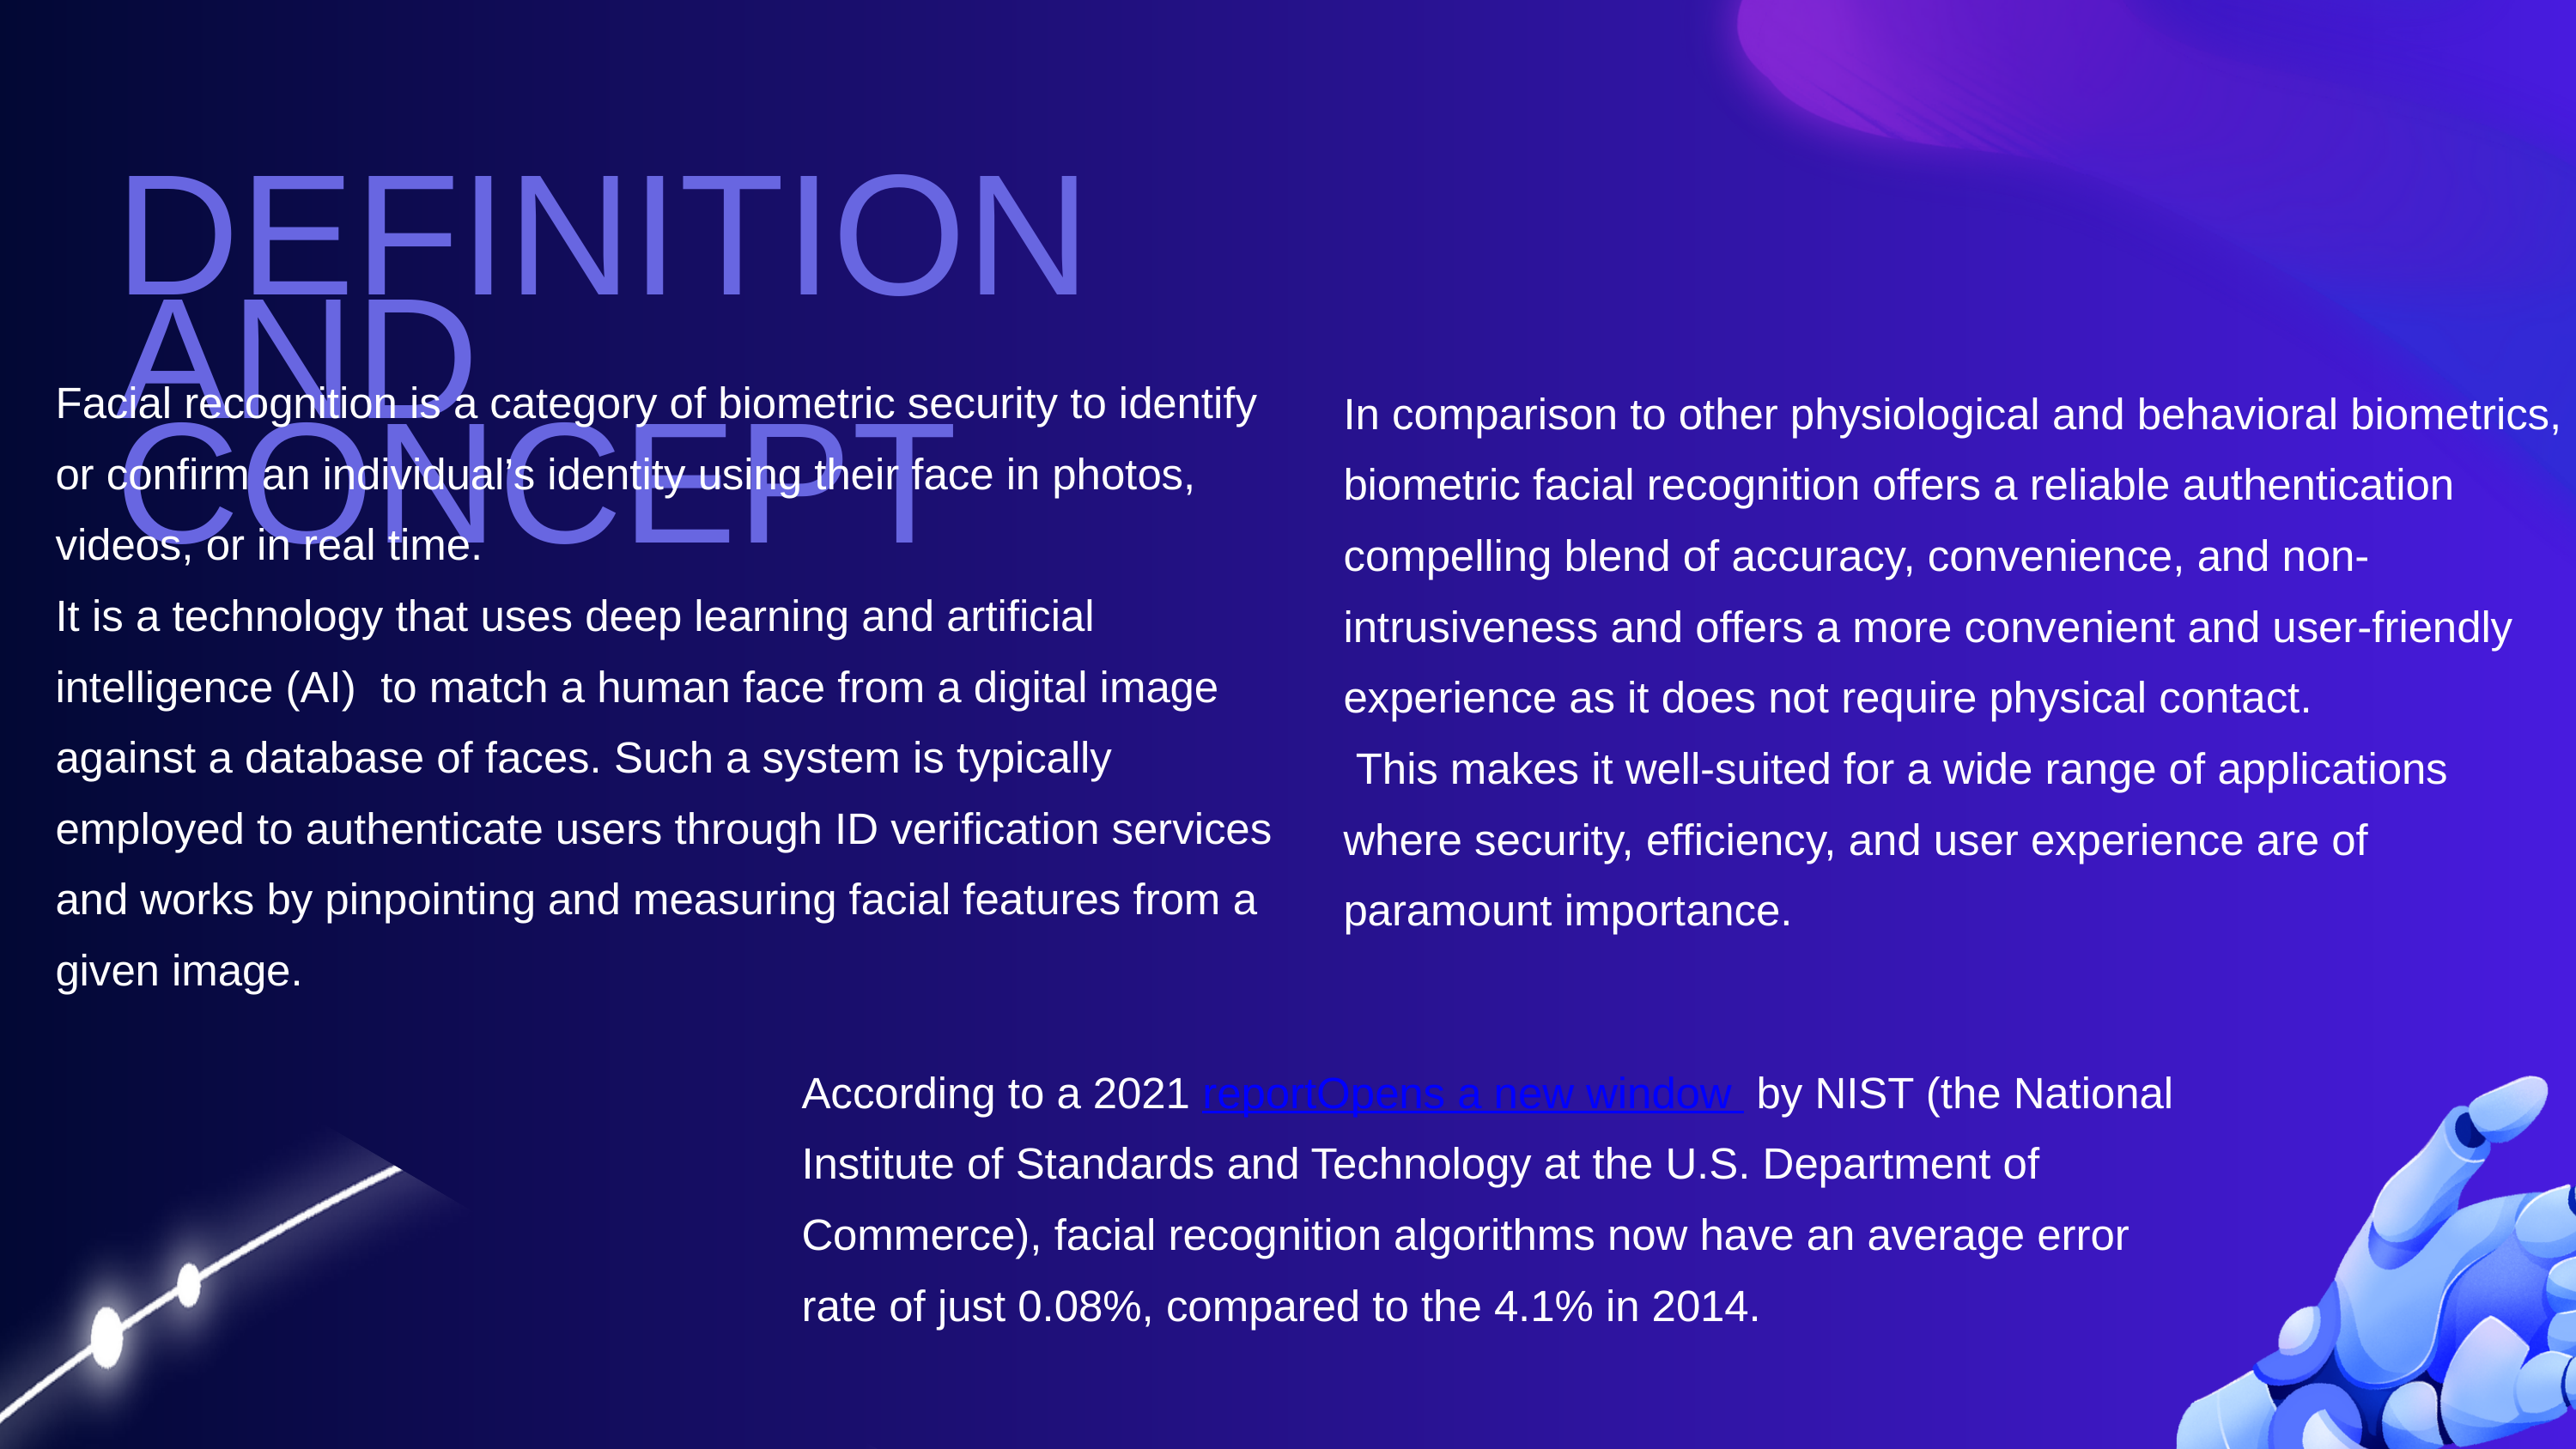

DEFINITION AND CONCEPT
Facial recognition is a category of biometric security to identify or confirm an individual’s identity using their face in photos, videos, or in real time.
It is a technology that uses deep learning and artificial intelligence (AI)  to match a human face from a digital image  against a database of faces. Such a system is typically employed to authenticate users through ID verification services and works by pinpointing and measuring facial features from a given image.

In comparison to other physiological and behavioral biometrics, biometric facial recognition offers a reliable authentication compelling blend of accuracy, convenience, and non-intrusiveness and offers a more convenient and user-friendly experience as it does not require physical contact.
 This makes it well-suited for a wide range of applications where security, efficiency, and user experience are of paramount importance.

According to a 2021 reportOpens a new window  by NIST (the National Institute of Standards and Technology at the U.S. Department of Commerce), facial recognition algorithms now have an average error rate of just 0.08%, compared to the 4.1% in 2014.